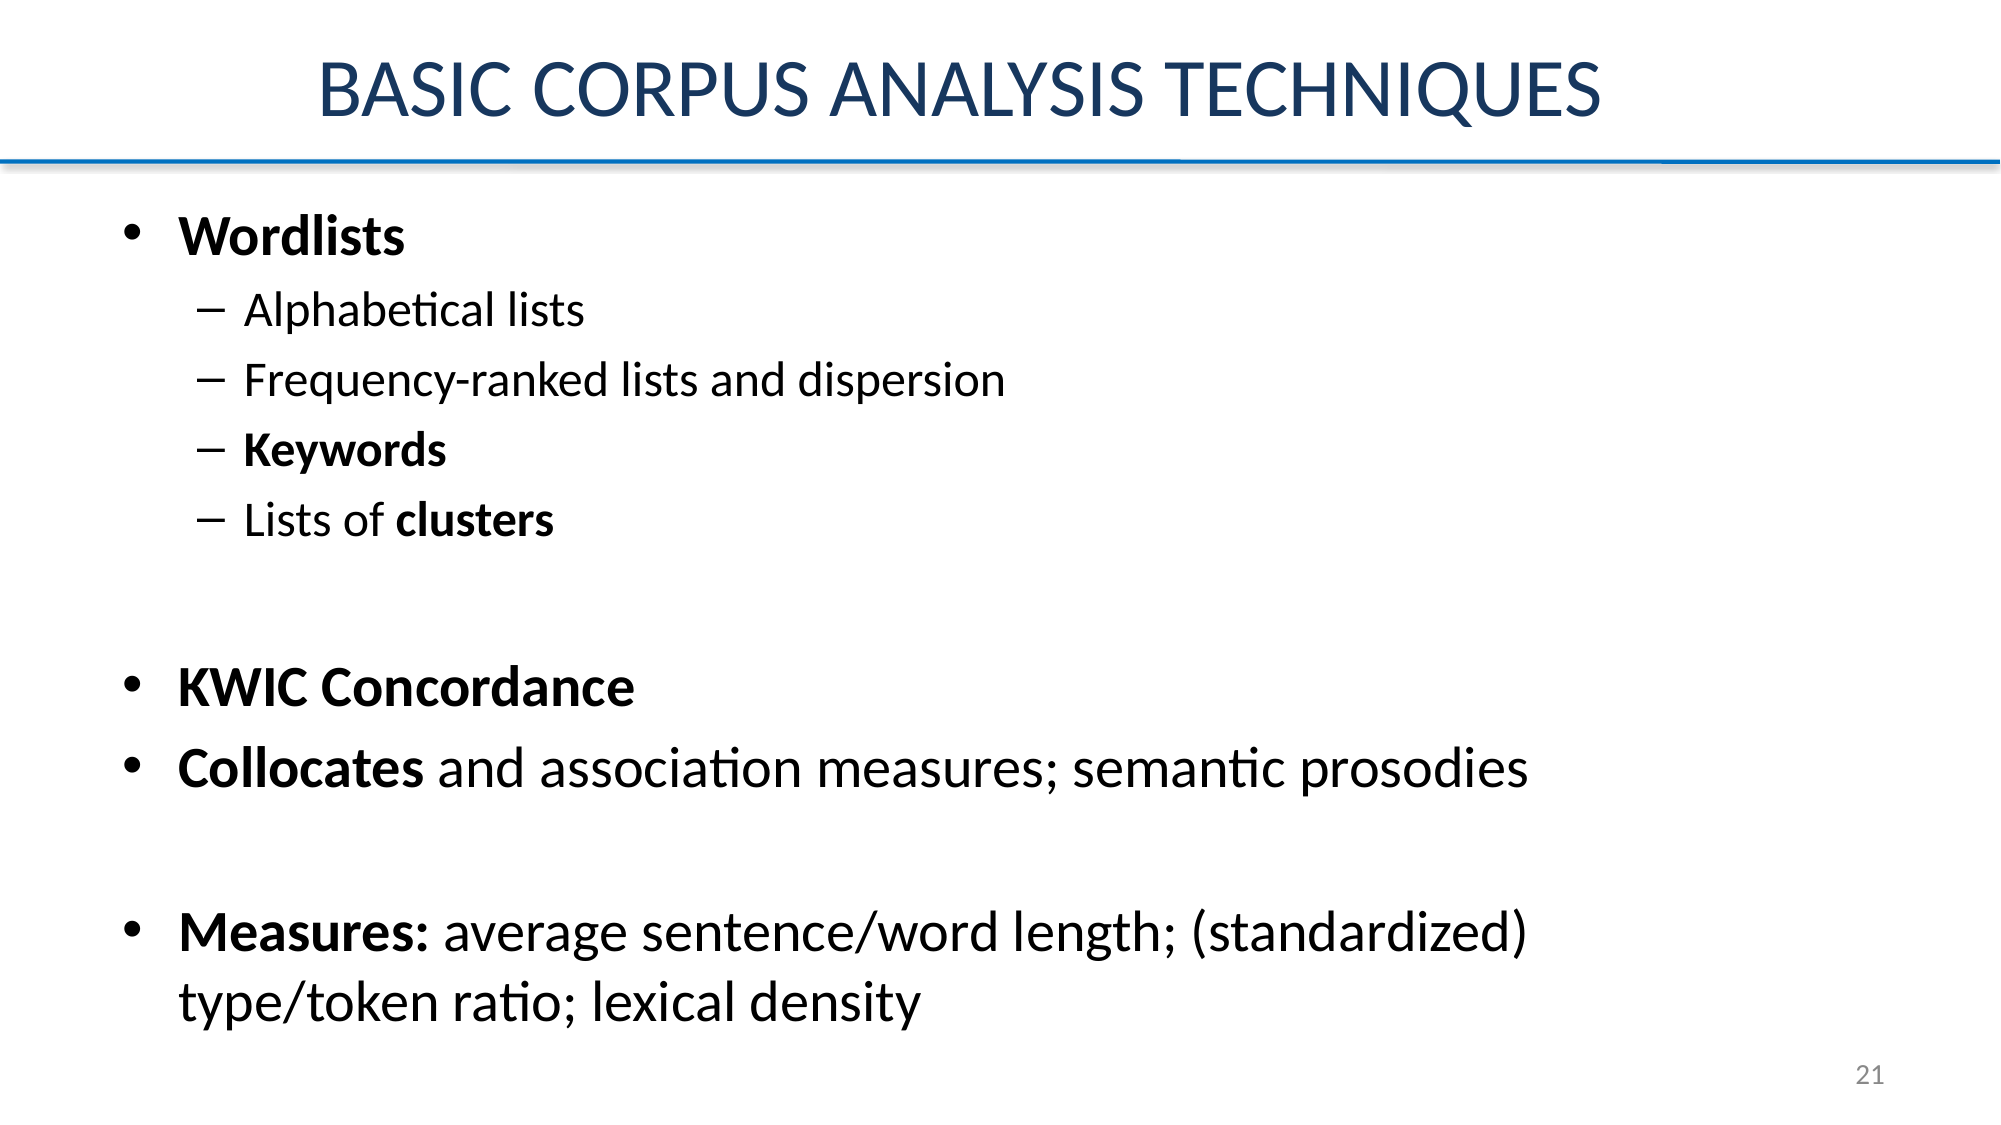

# BASIC Corpus Analysis Techniques
Wordlists
Alphabetical lists
Frequency-ranked lists and dispersion
Keywords
Lists of clusters

KWIC Concordance
Collocates and association measures; semantic prosodies

Measures: average sentence/word length; (standardized) type/token ratio; lexical density
21